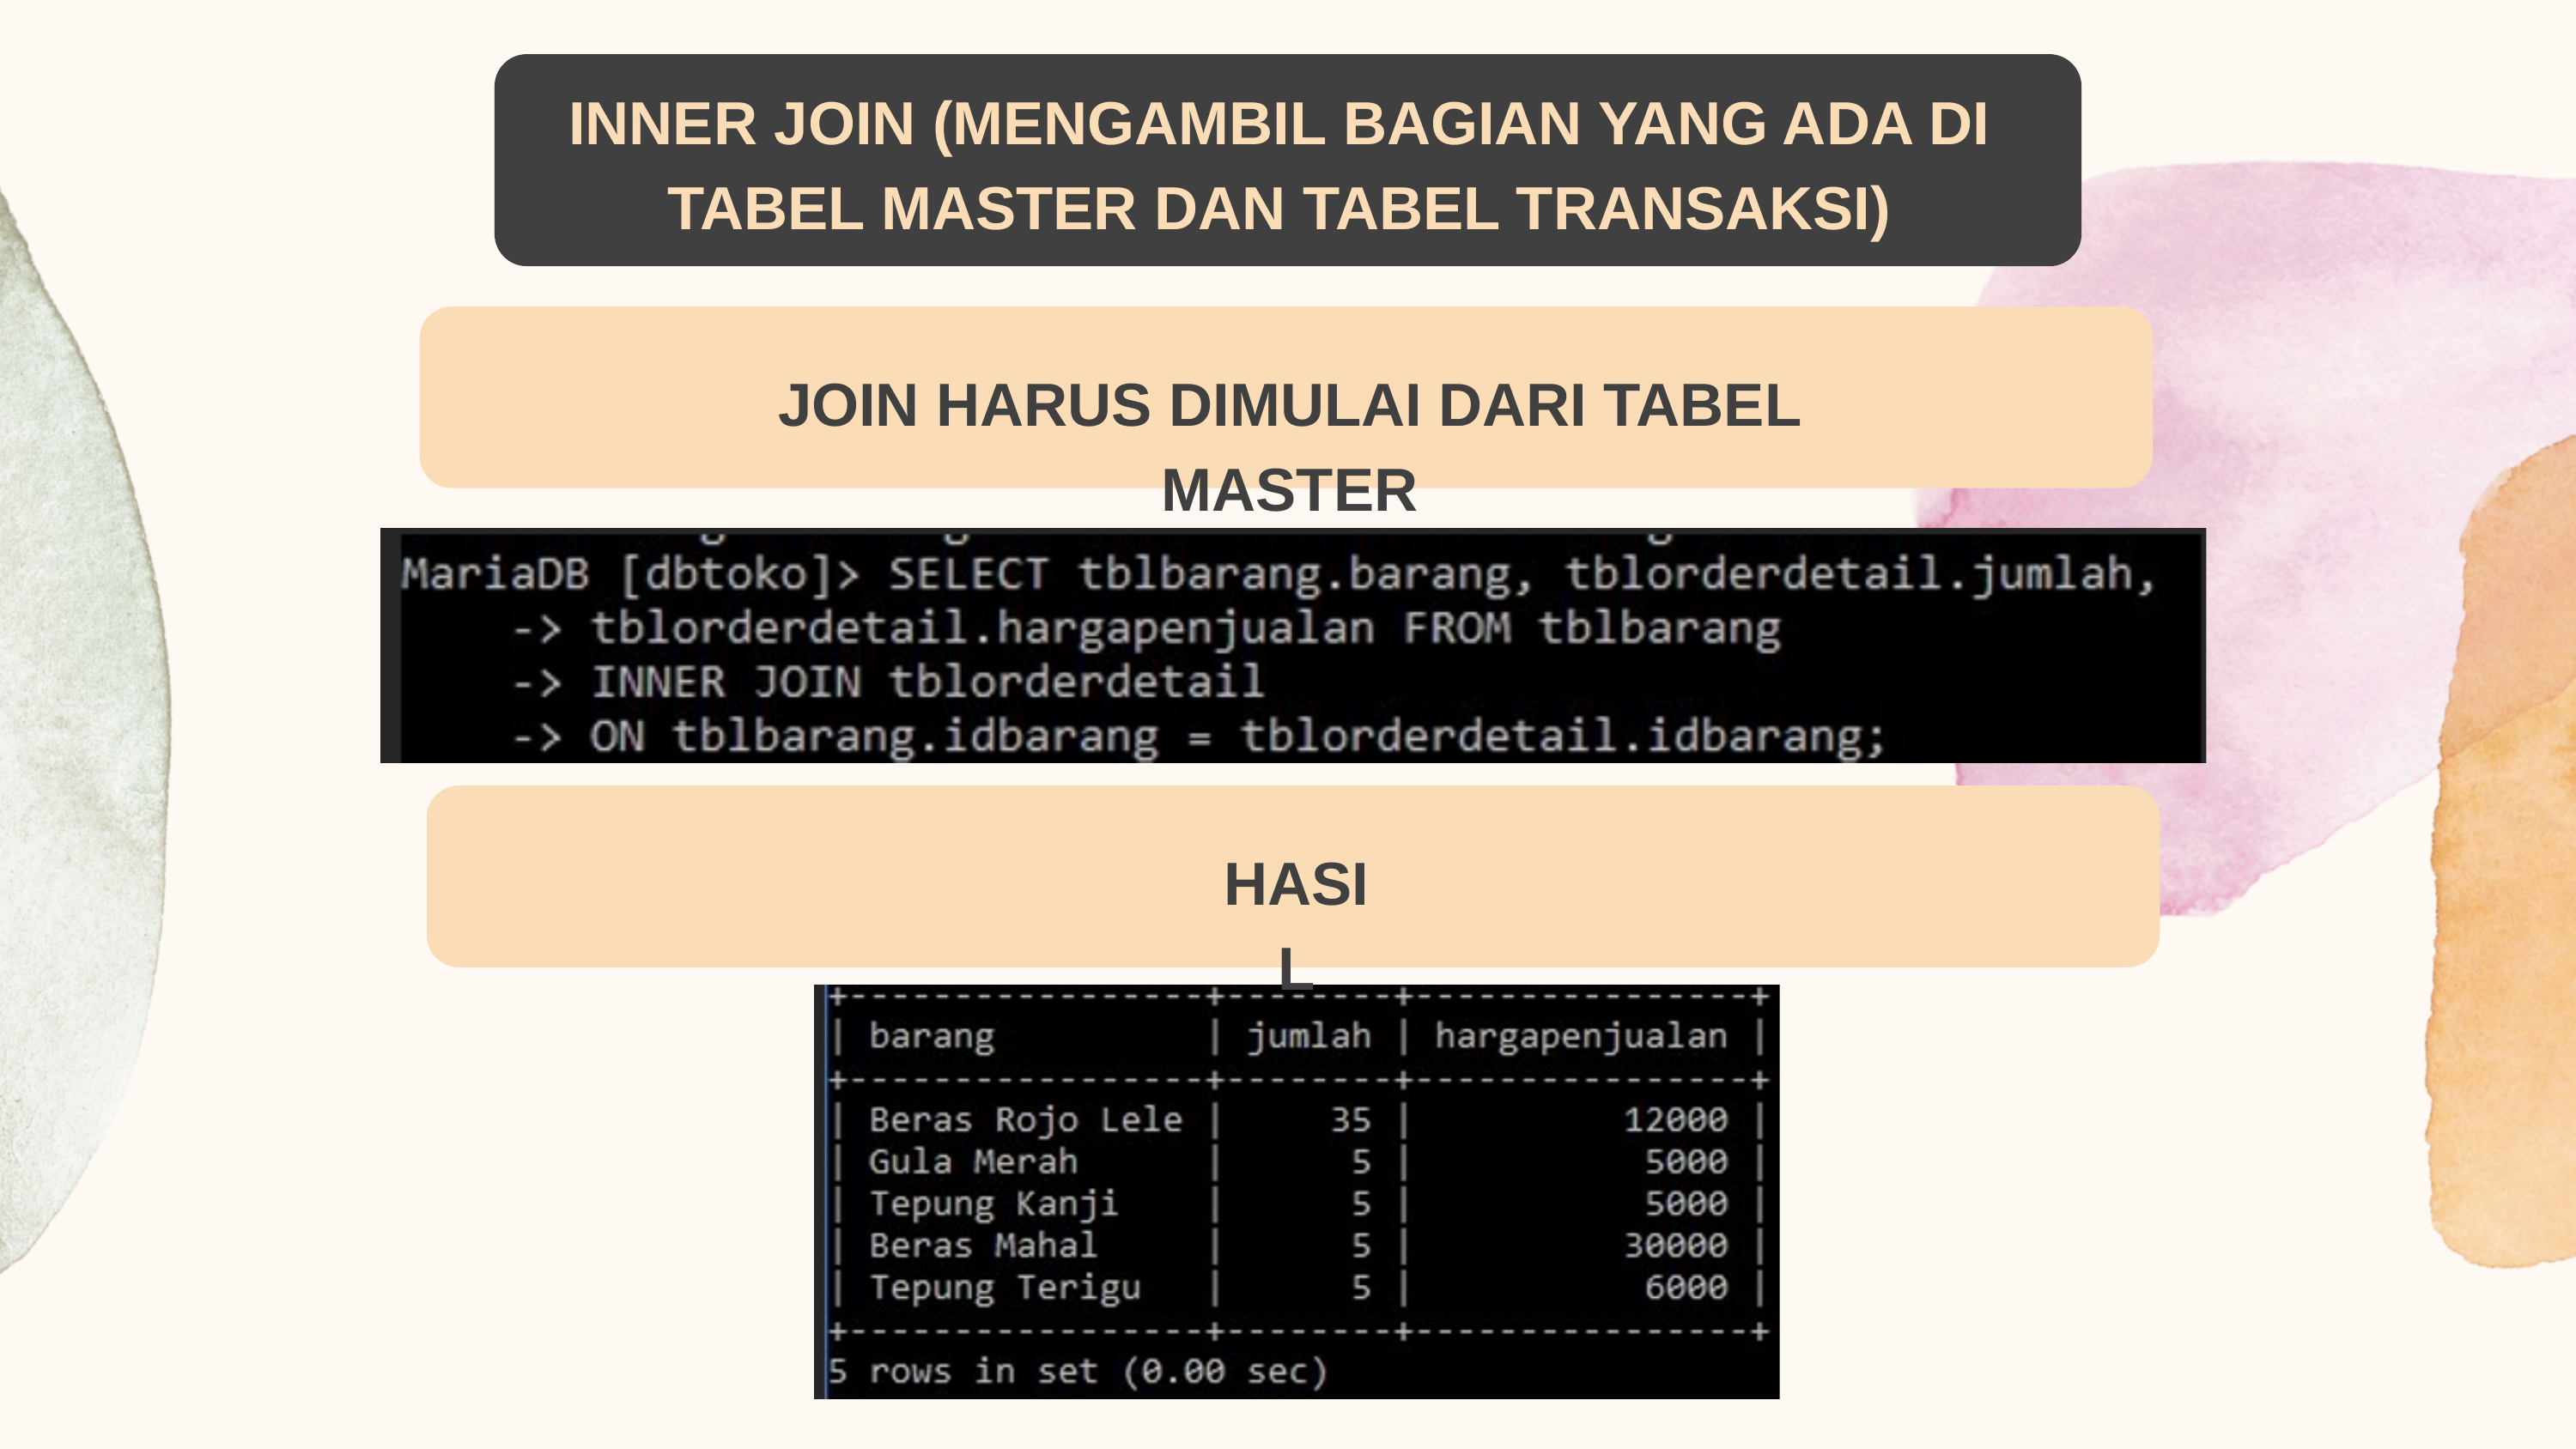

INNER JOIN (MENGAMBIL BAGIAN YANG ADA DI
TABEL MASTER DAN TABEL TRANSAKSI)

JOIN HARUS DIMULAI DARI TABEL MASTER

HASIL